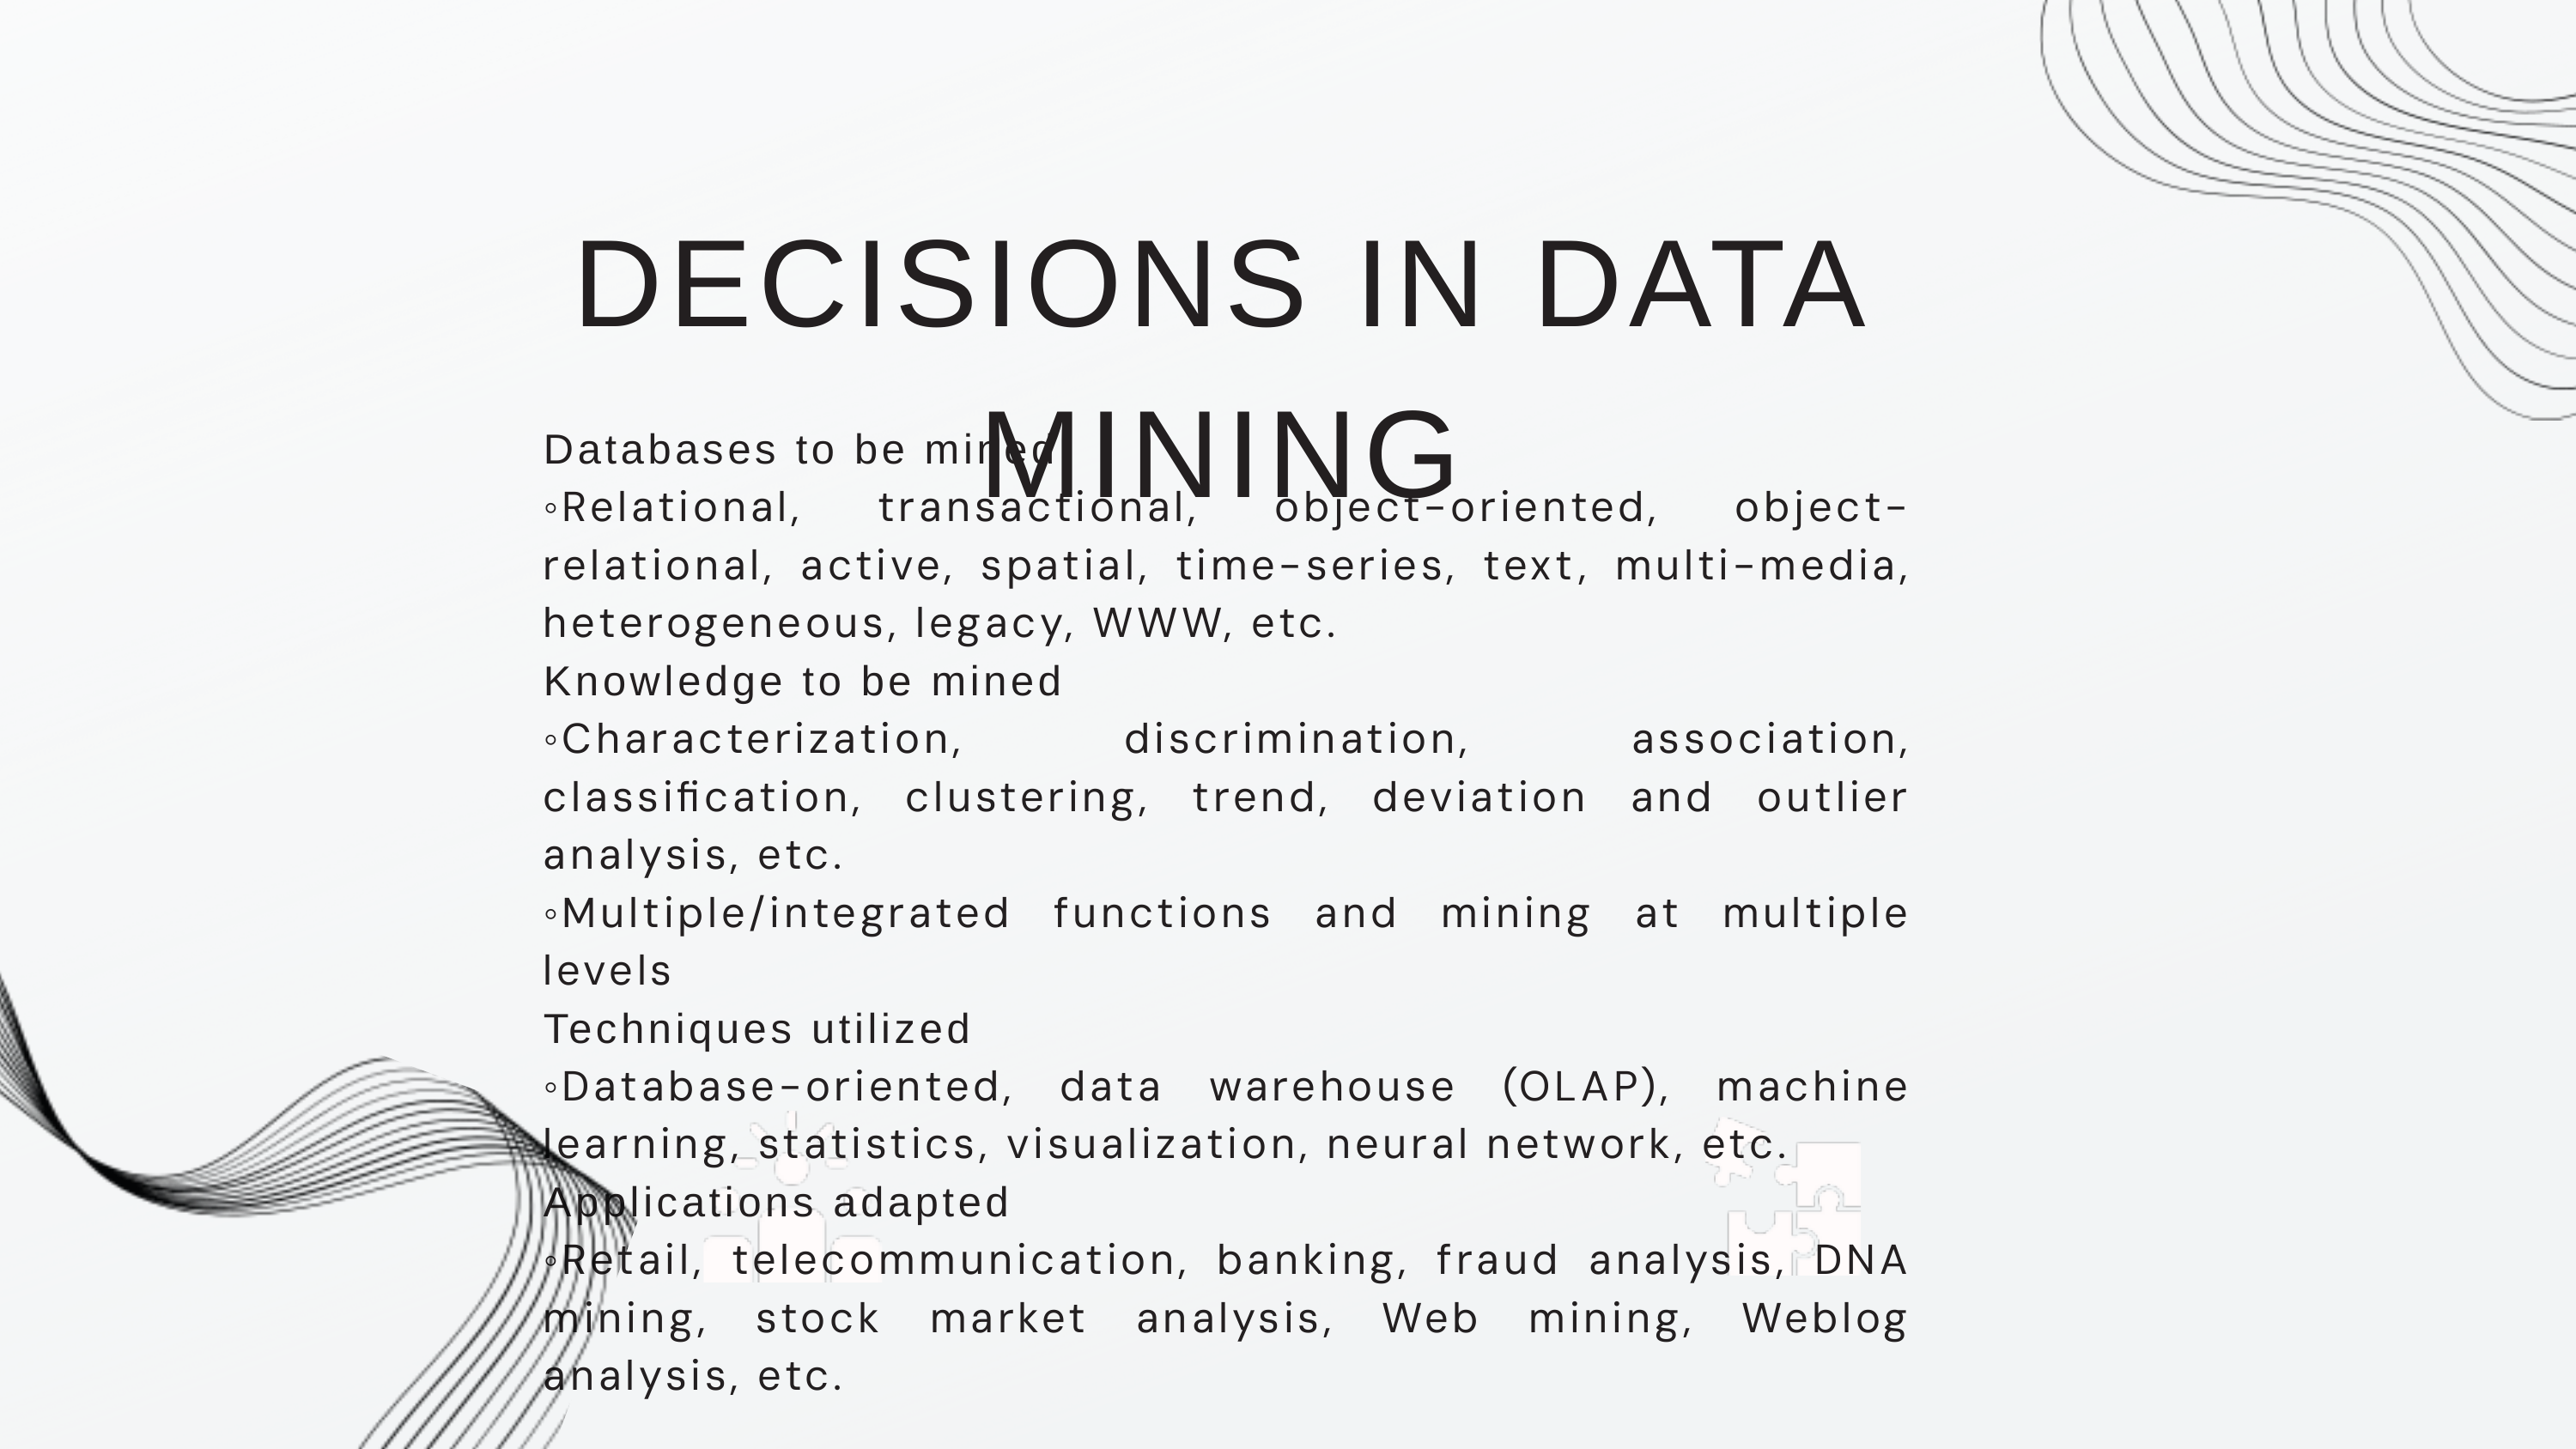

DECISIONS IN DATA MINING
Databases to be mined
◦Relational, transactional, object-oriented, object-relational, active, spatial, time-series, text, multi-media, heterogeneous, legacy, WWW, etc.
Knowledge to be mined
◦Characterization, discrimination, association, classification, clustering, trend, deviation and outlier analysis, etc.
◦Multiple/integrated functions and mining at multiple levels
Techniques utilized
◦Database-oriented, data warehouse (OLAP), machine learning, statistics, visualization, neural network, etc.
Applications adapted
◦Retail, telecommunication, banking, fraud analysis, DNA mining, stock market analysis, Web mining, Weblog analysis, etc.